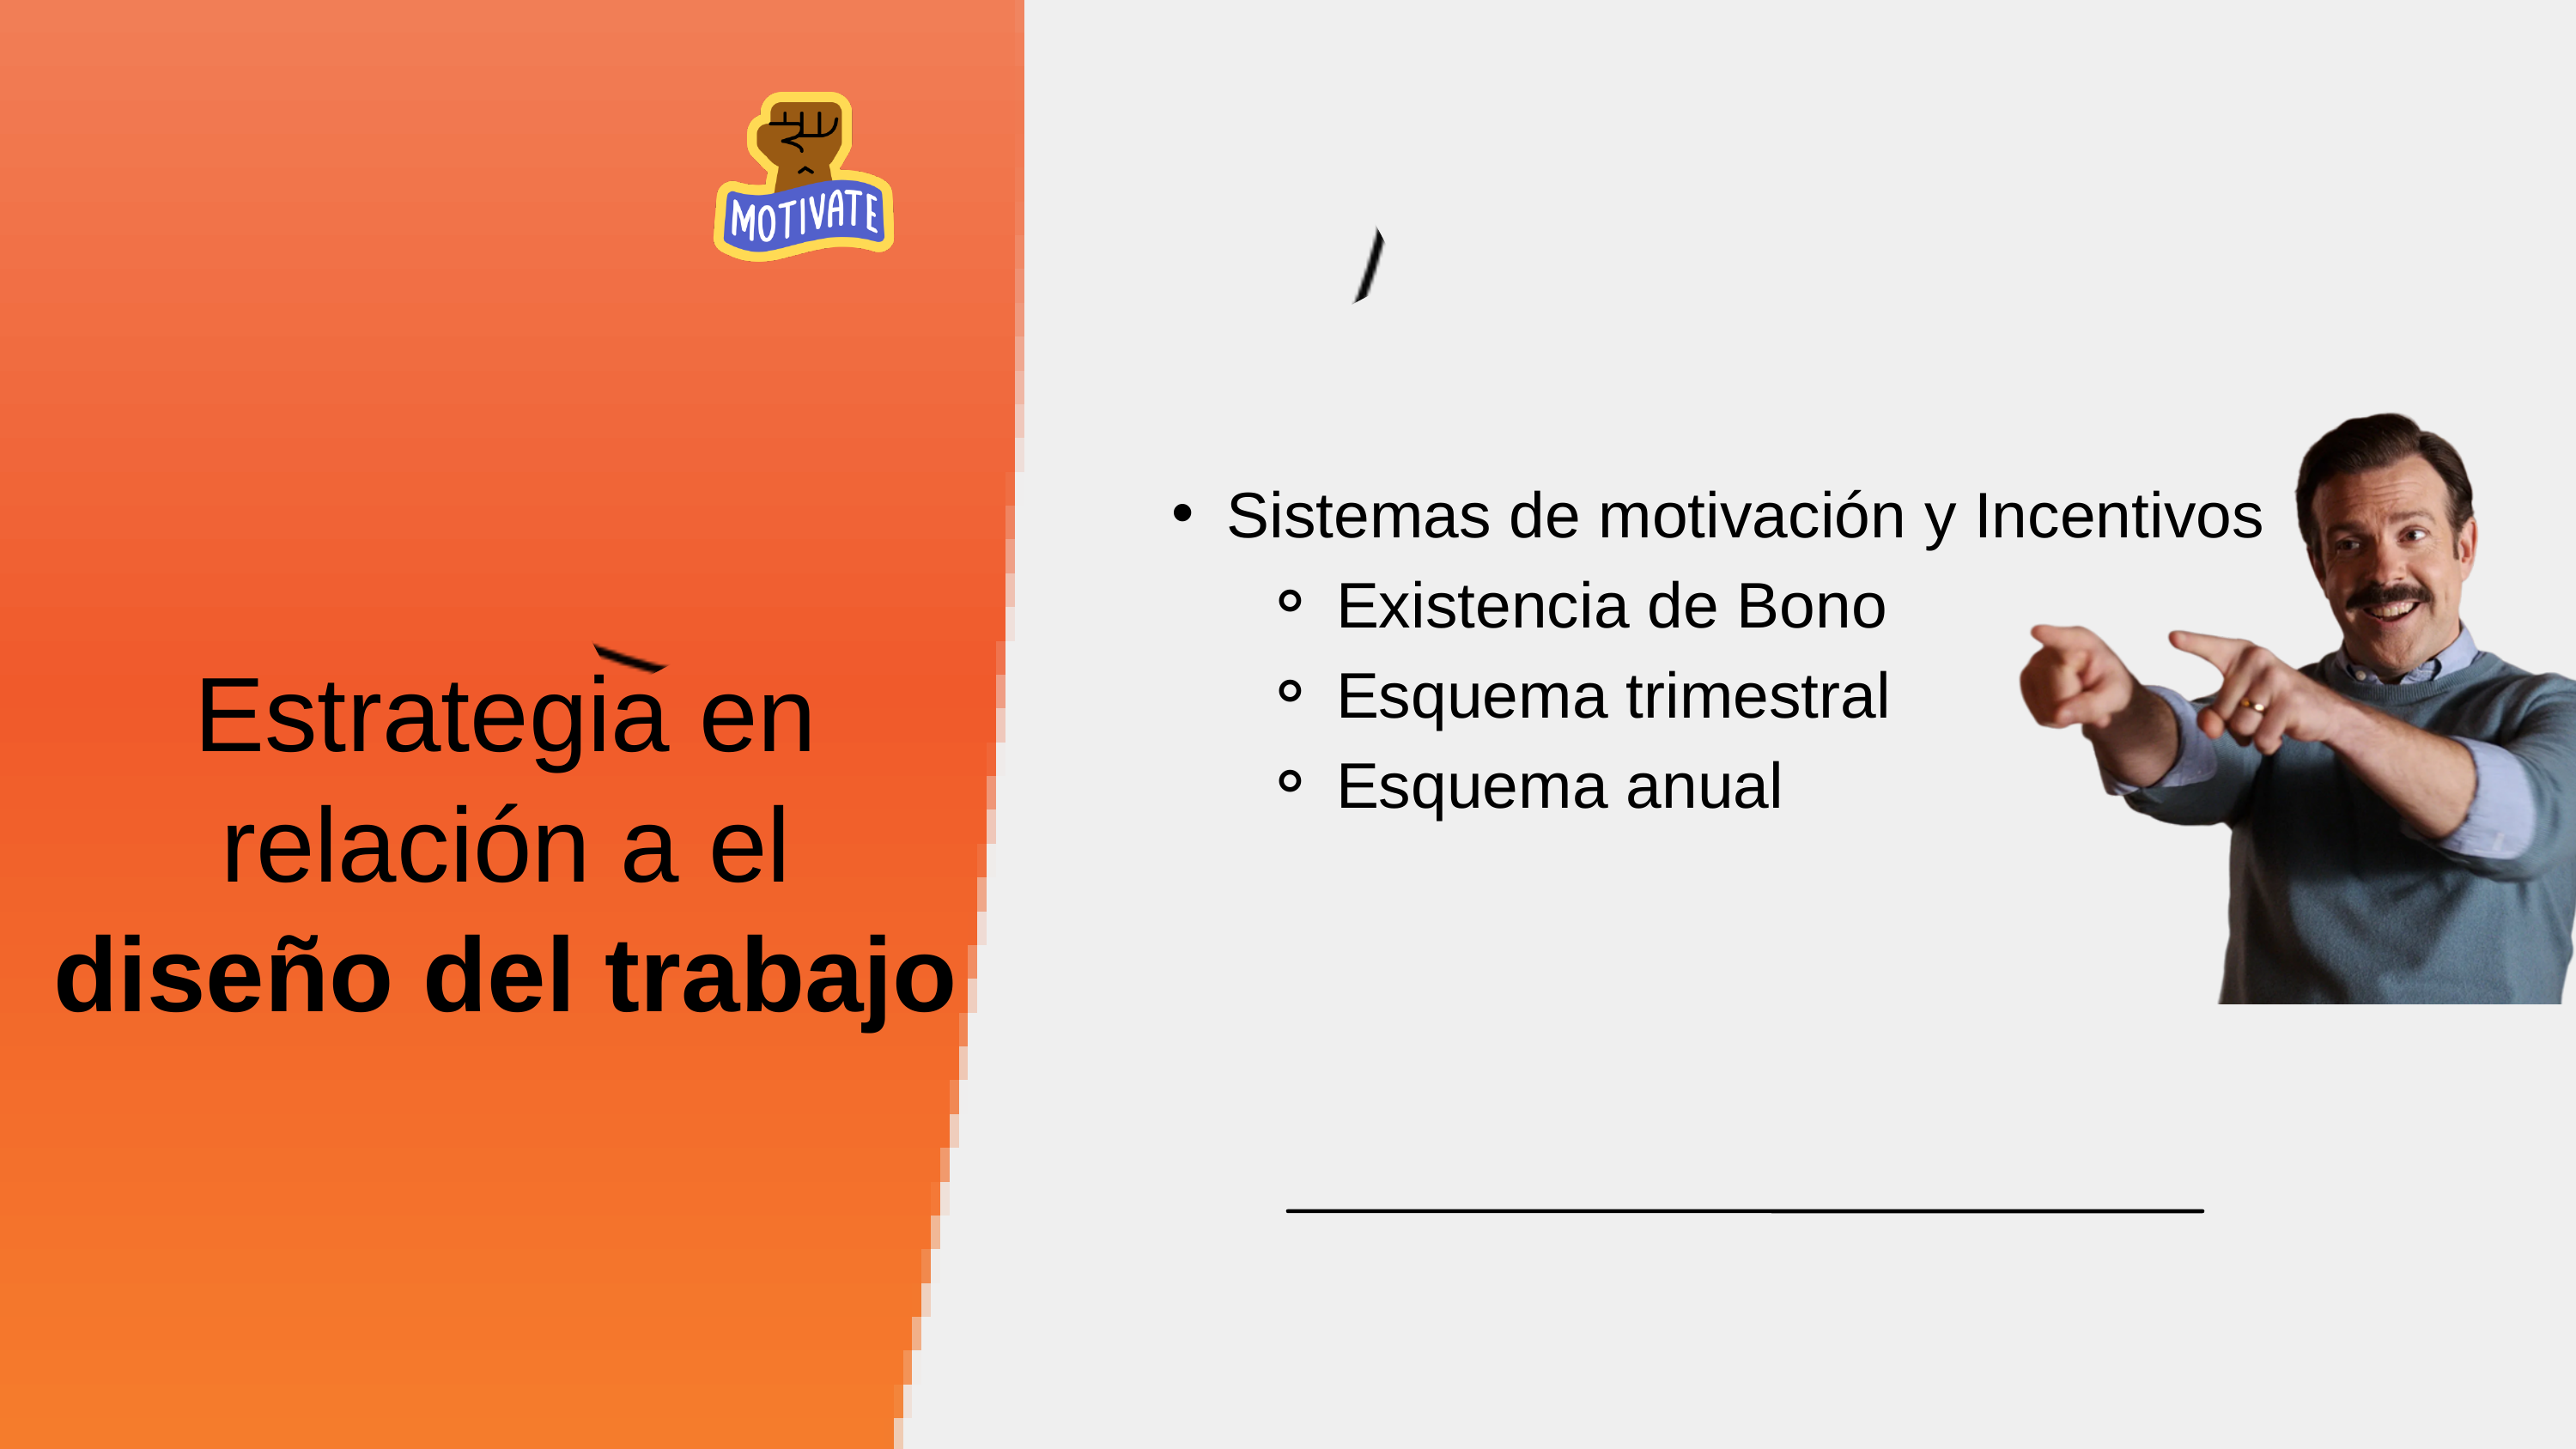

Sistemas de motivación y Incentivos
Existencia de Bono
Esquema trimestral
Esquema anual

Estrategia en relación a el diseño del trabajo